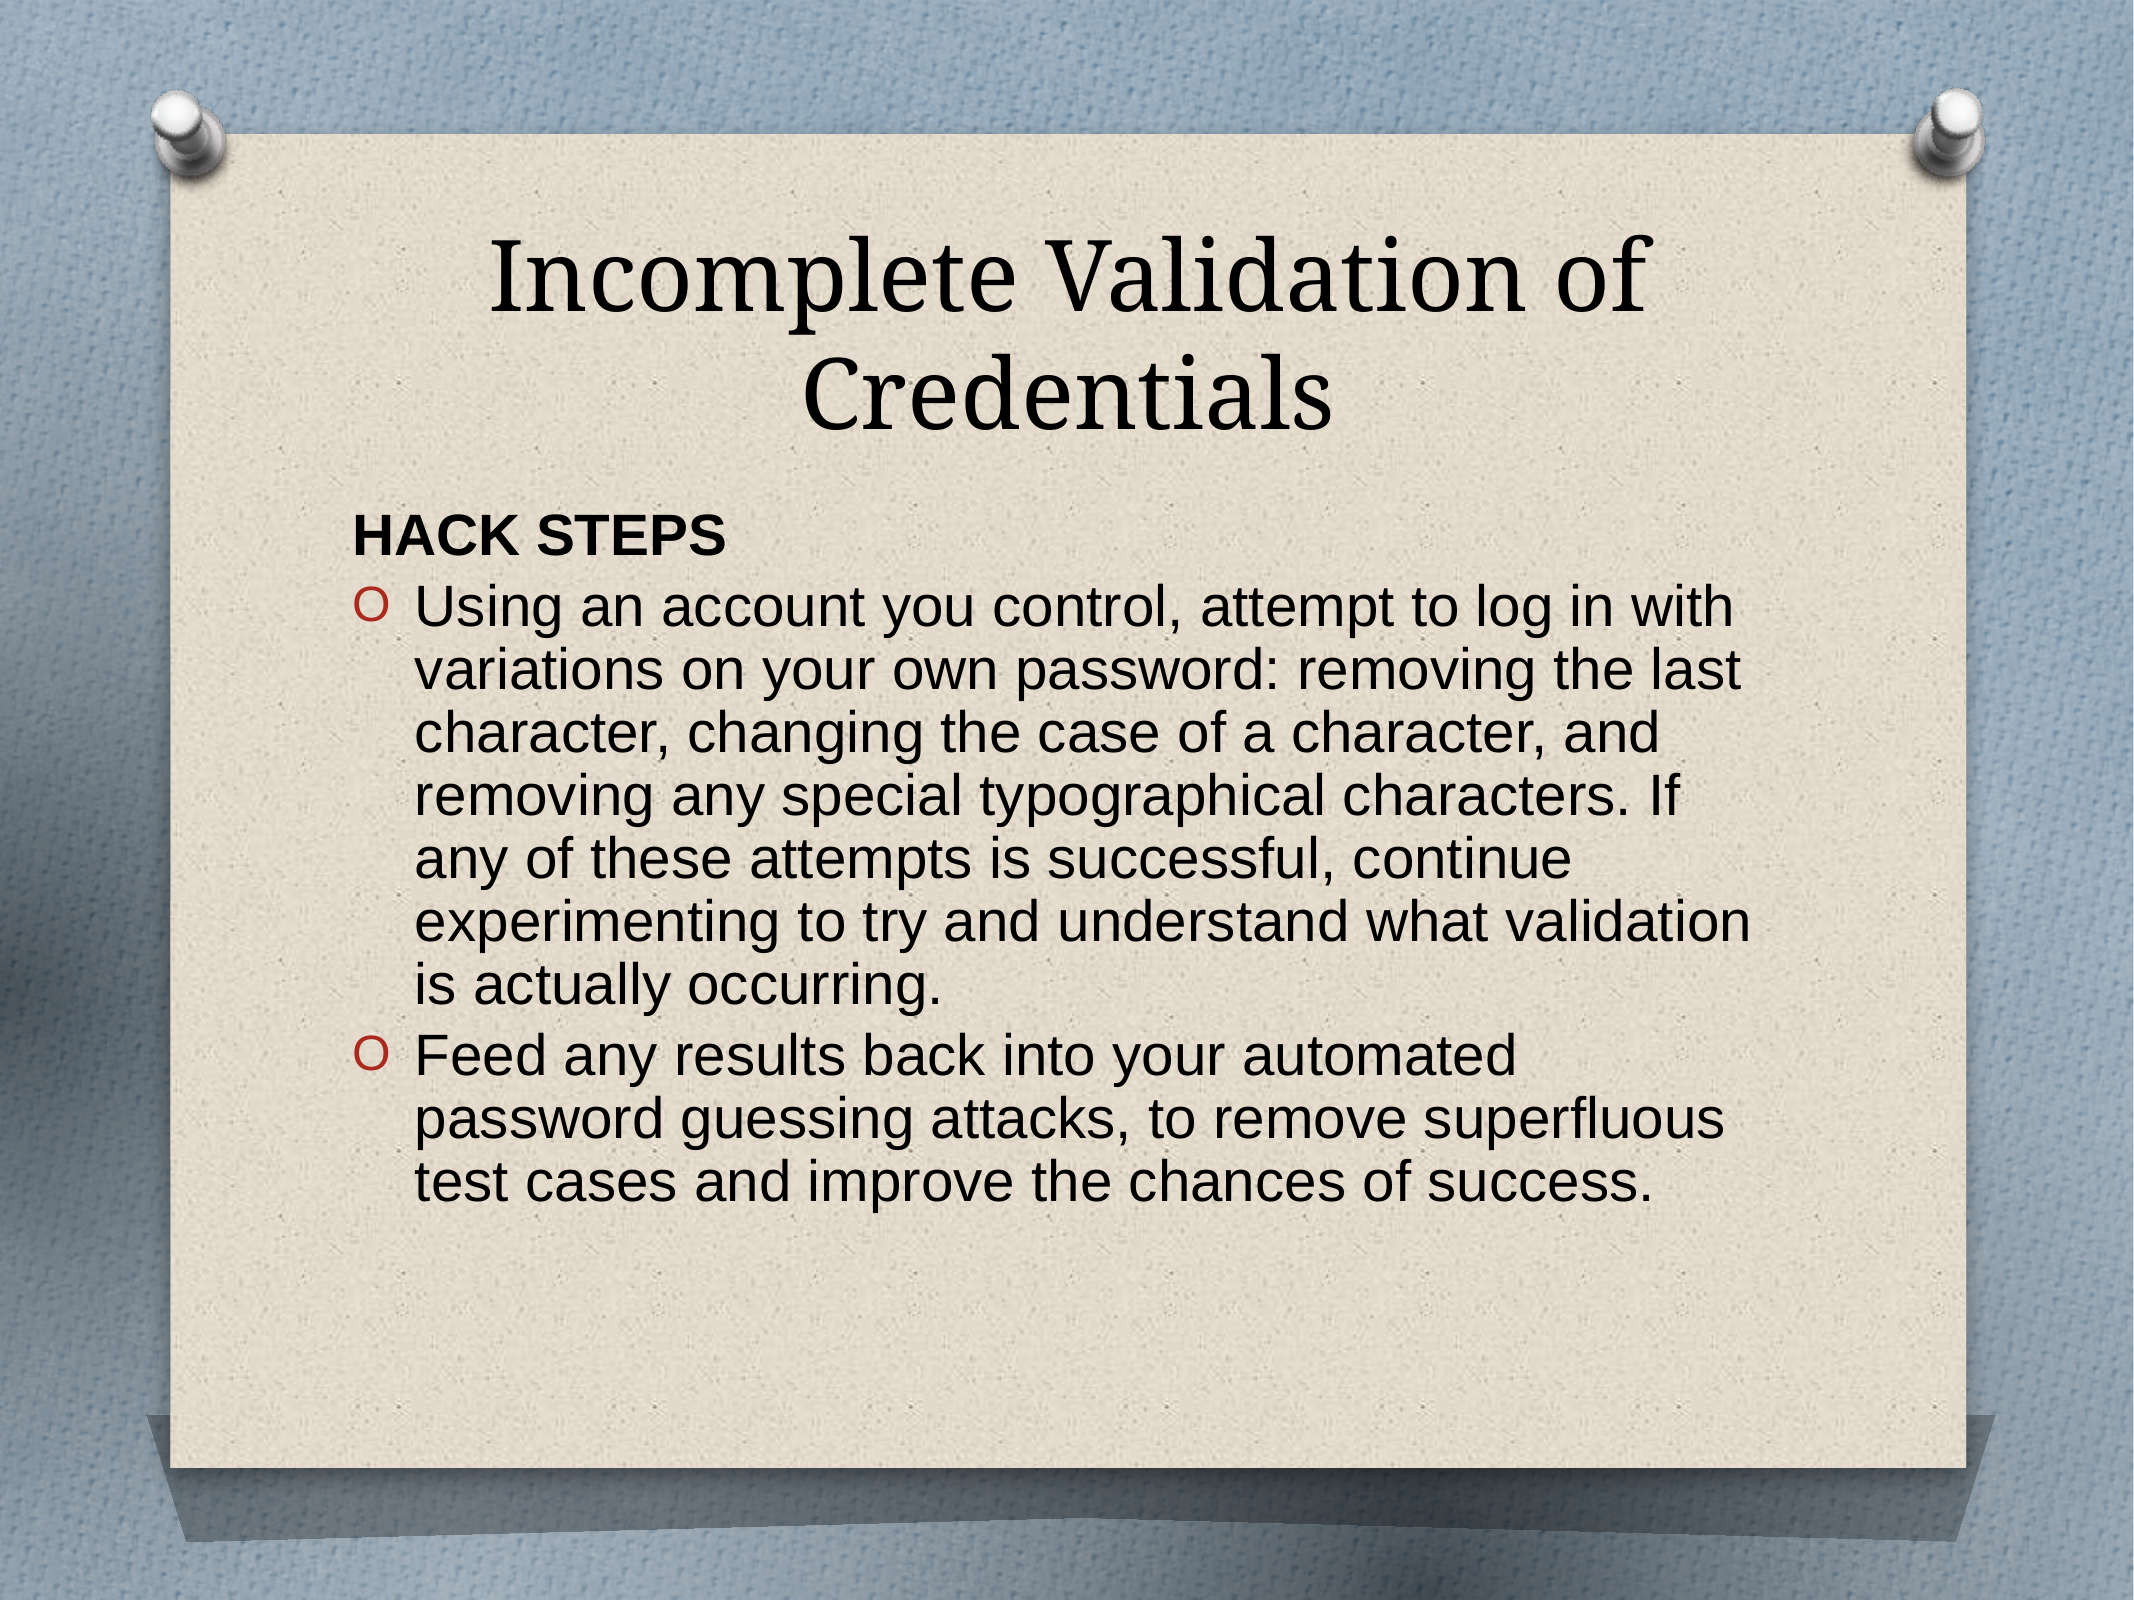

# Incomplete Validation of Credentials
HACK STEPS
Using an account you control, attempt to log in with variations on your own password: removing the last character, changing the case of a character, and removing any special typographical characters. If any of these attempts is successful, continue experimenting to try and understand what validation is actually occurring.
Feed any results back into your automated password guessing attacks, to remove superfluous test cases and improve the chances of success.